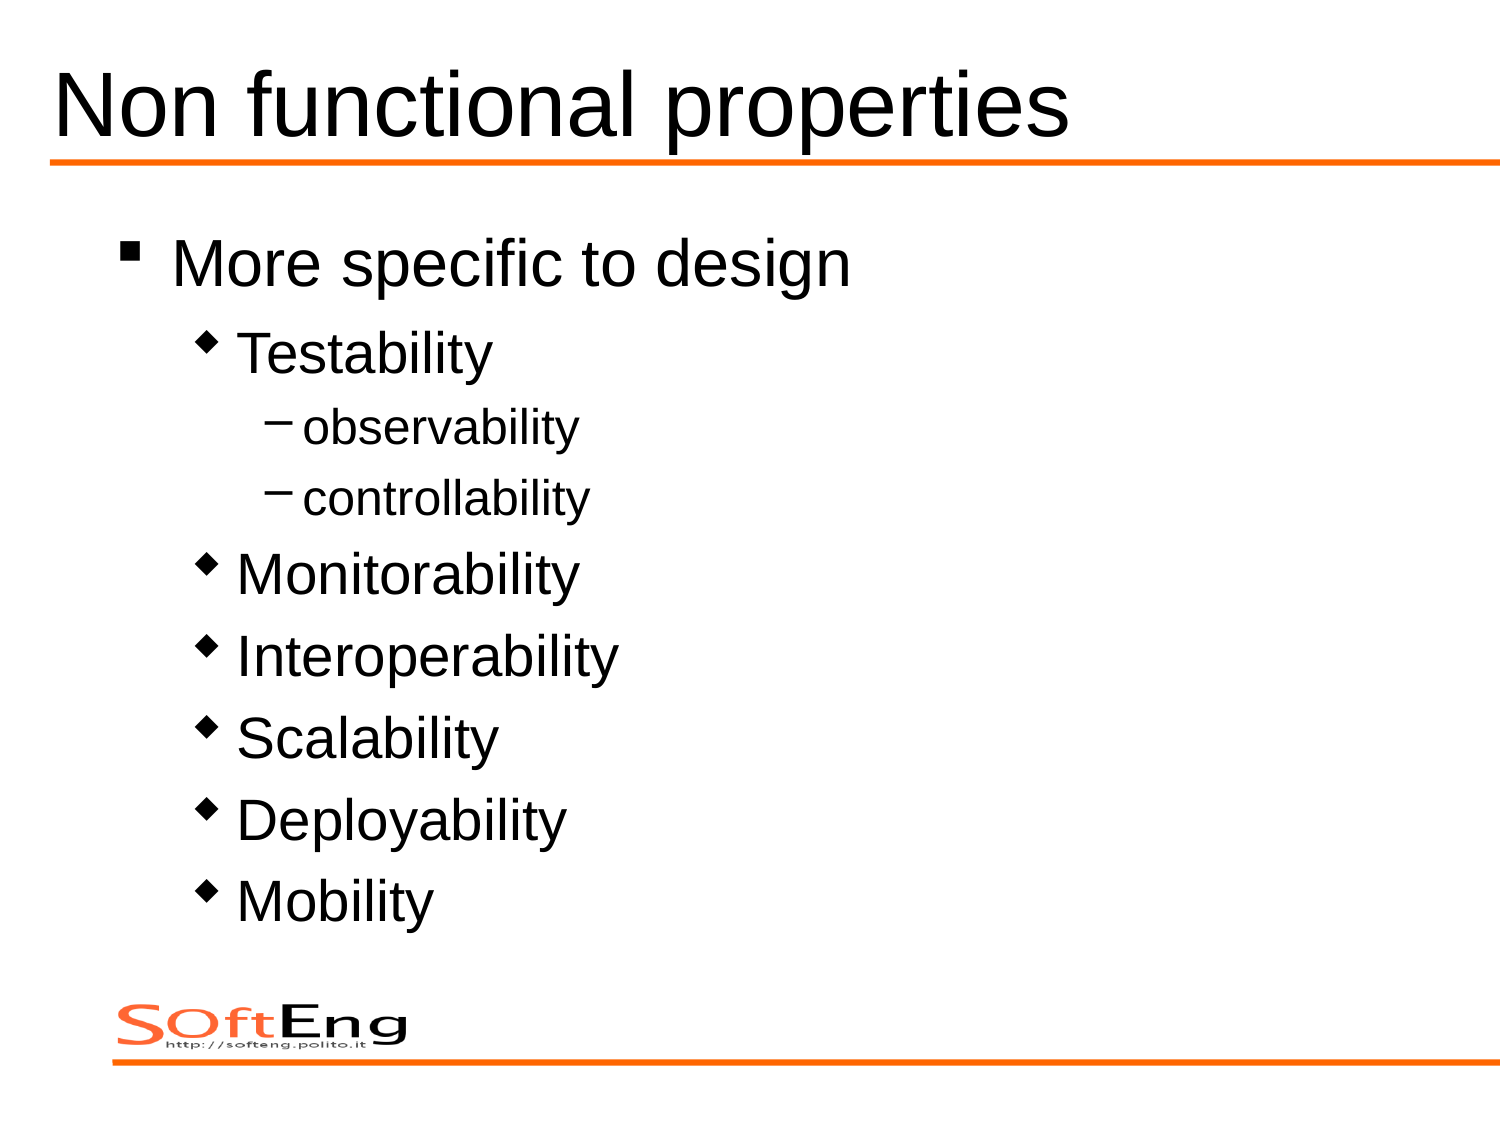

# Non functional properties
More specific to design
Testability
observability
controllability
Monitorability
Interoperability
Scalability
Deployability
Mobility